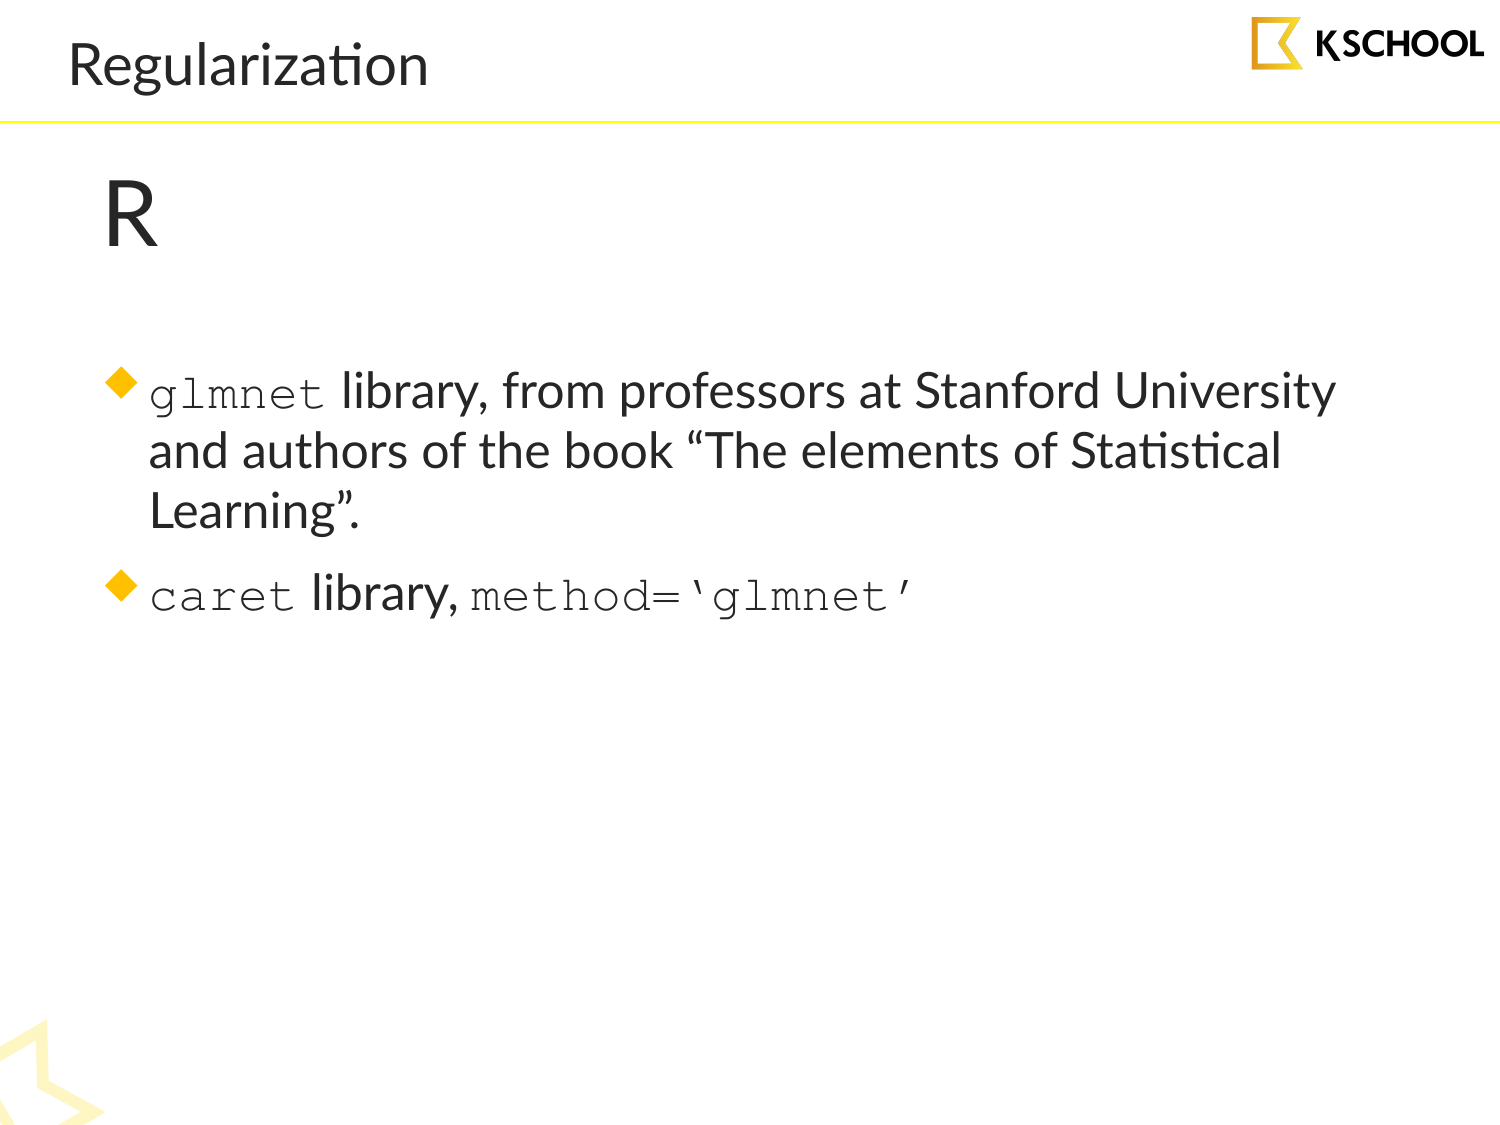

# Regularization
R
glmnet library, from professors at Stanford University and authors of the book “The elements of Statistical Learning”.
caret library, method=‘glmnet’